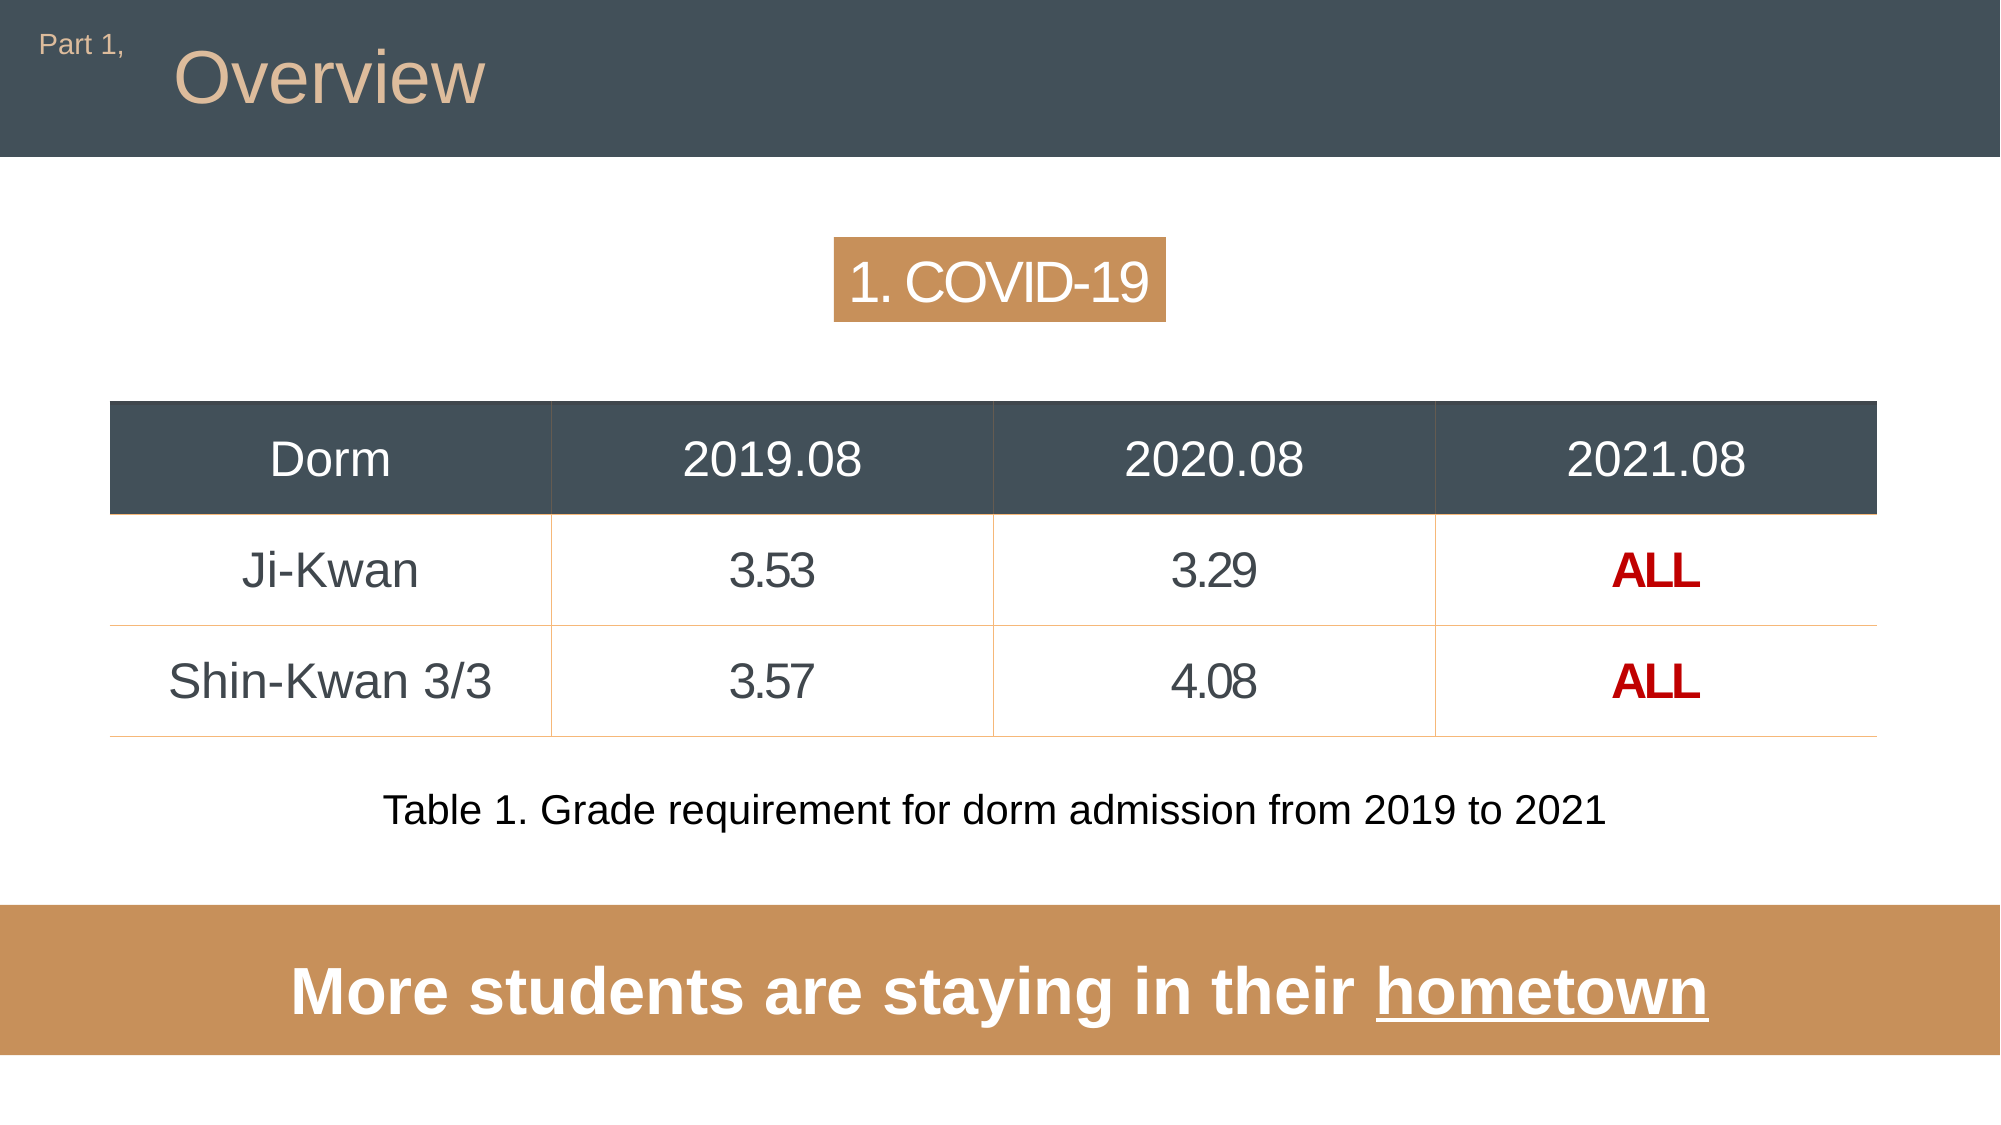

Part 1,
Overview
1. COVID-19
| Dorm | 2019.08 | 2020.08 | 2021.08 |
| --- | --- | --- | --- |
| Ji-Kwan | 3.53 | 3.29 | ALL |
| Shin-Kwan 3/3 | 3.57 | 4.08 | ALL |
Table 1. Grade requirement for dorm admission from 2019 to 2021

More students are staying in their hometown